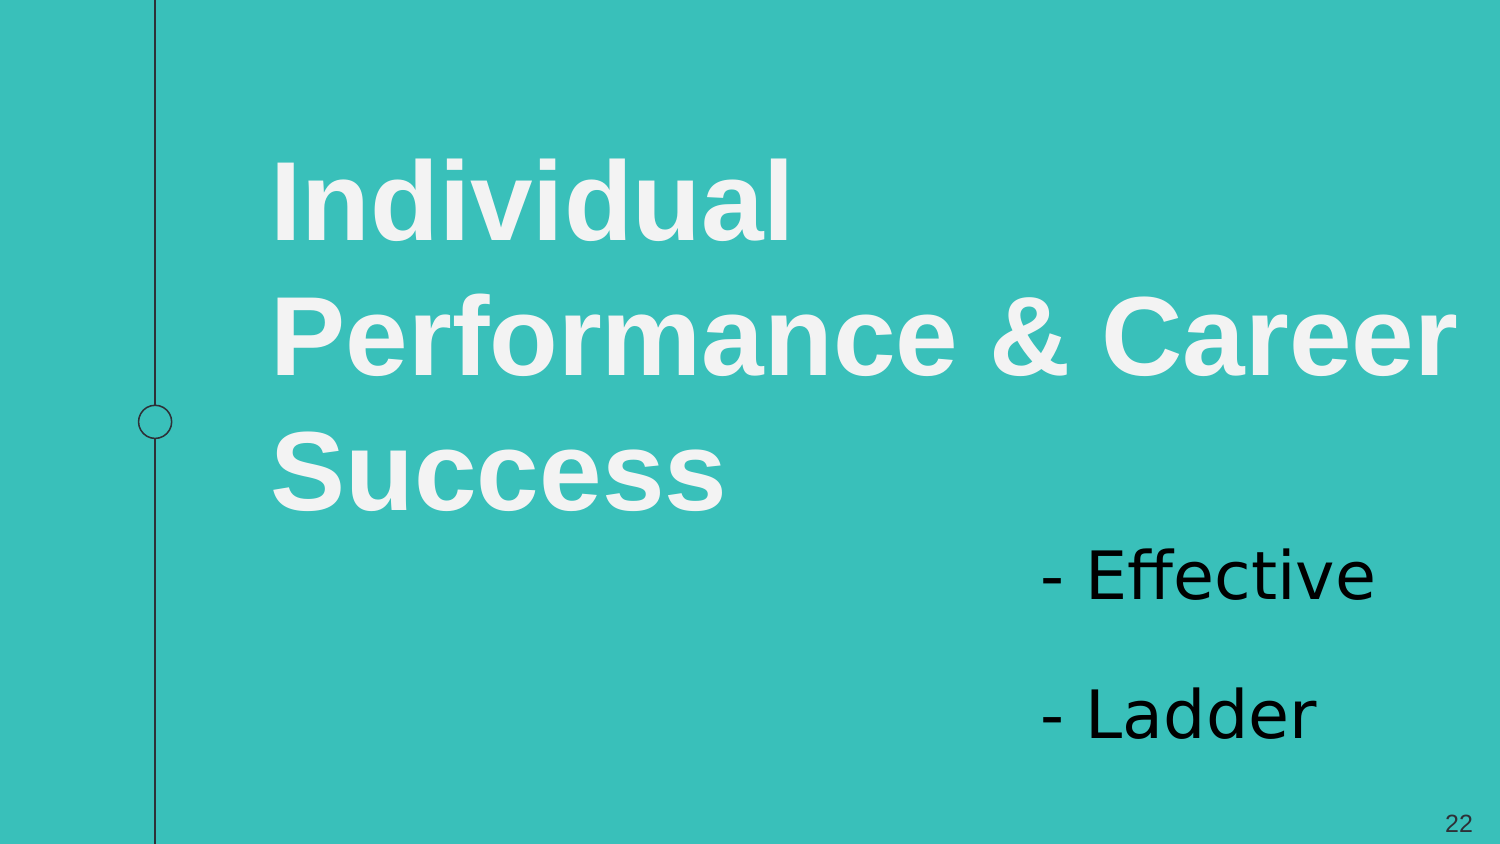

Individual Performance & Career Success
- Effective
- Ladder
22